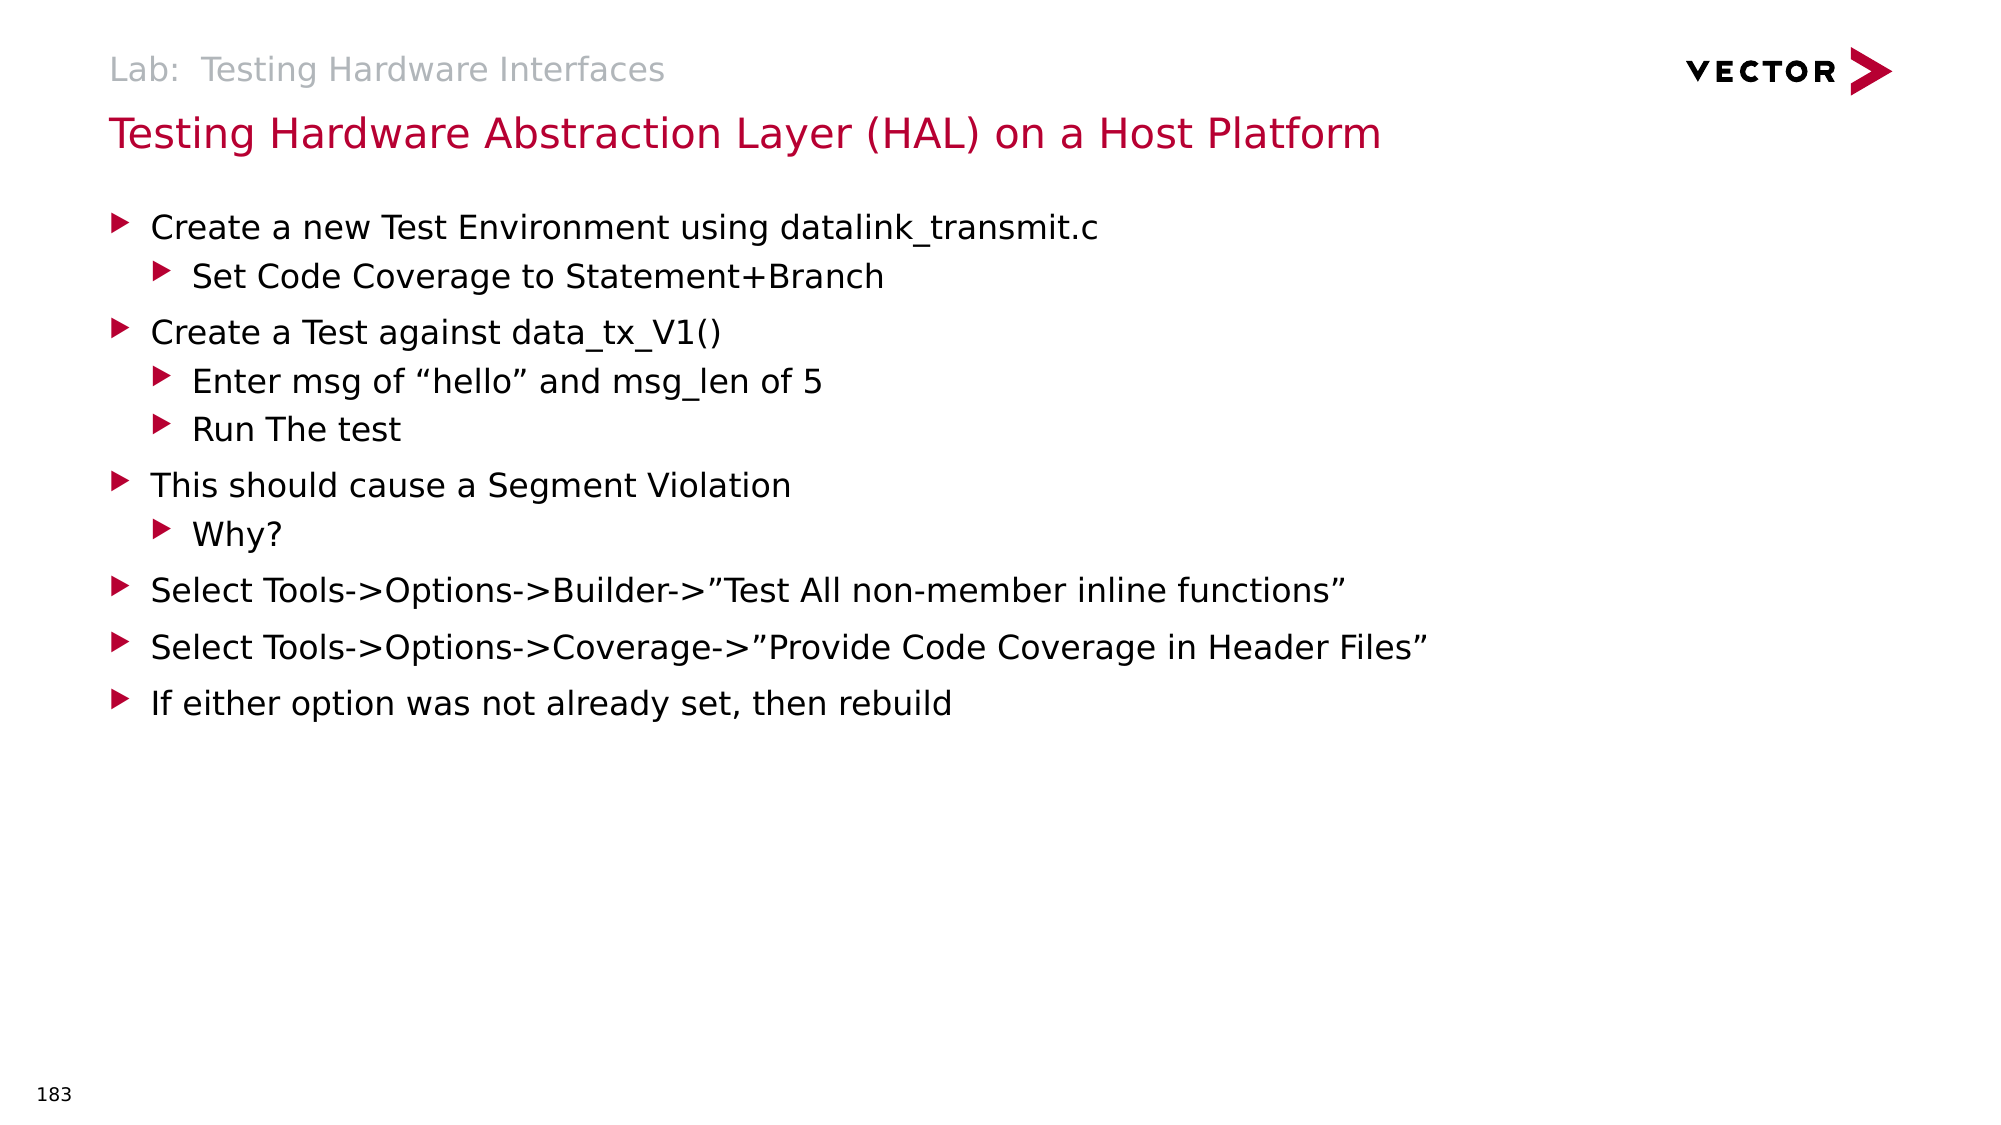

# Lab:  Testing Hardware Interfaces
Testing Hardware Abstraction Layer (HAL) on a Host Platform
Create a new Test Environment using datalink_transmit.c
Set Code Coverage to Statement+Branch
Create a Test against data_tx_V1()
Enter msg of “hello” and msg_len of 5
Run The test
This should cause a Segment Violation
Why?
Select Tools->Options->Builder->”Test All non-member inline functions”
Select Tools->Options->Coverage->”Provide Code Coverage in Header Files”
If either option was not already set, then rebuild